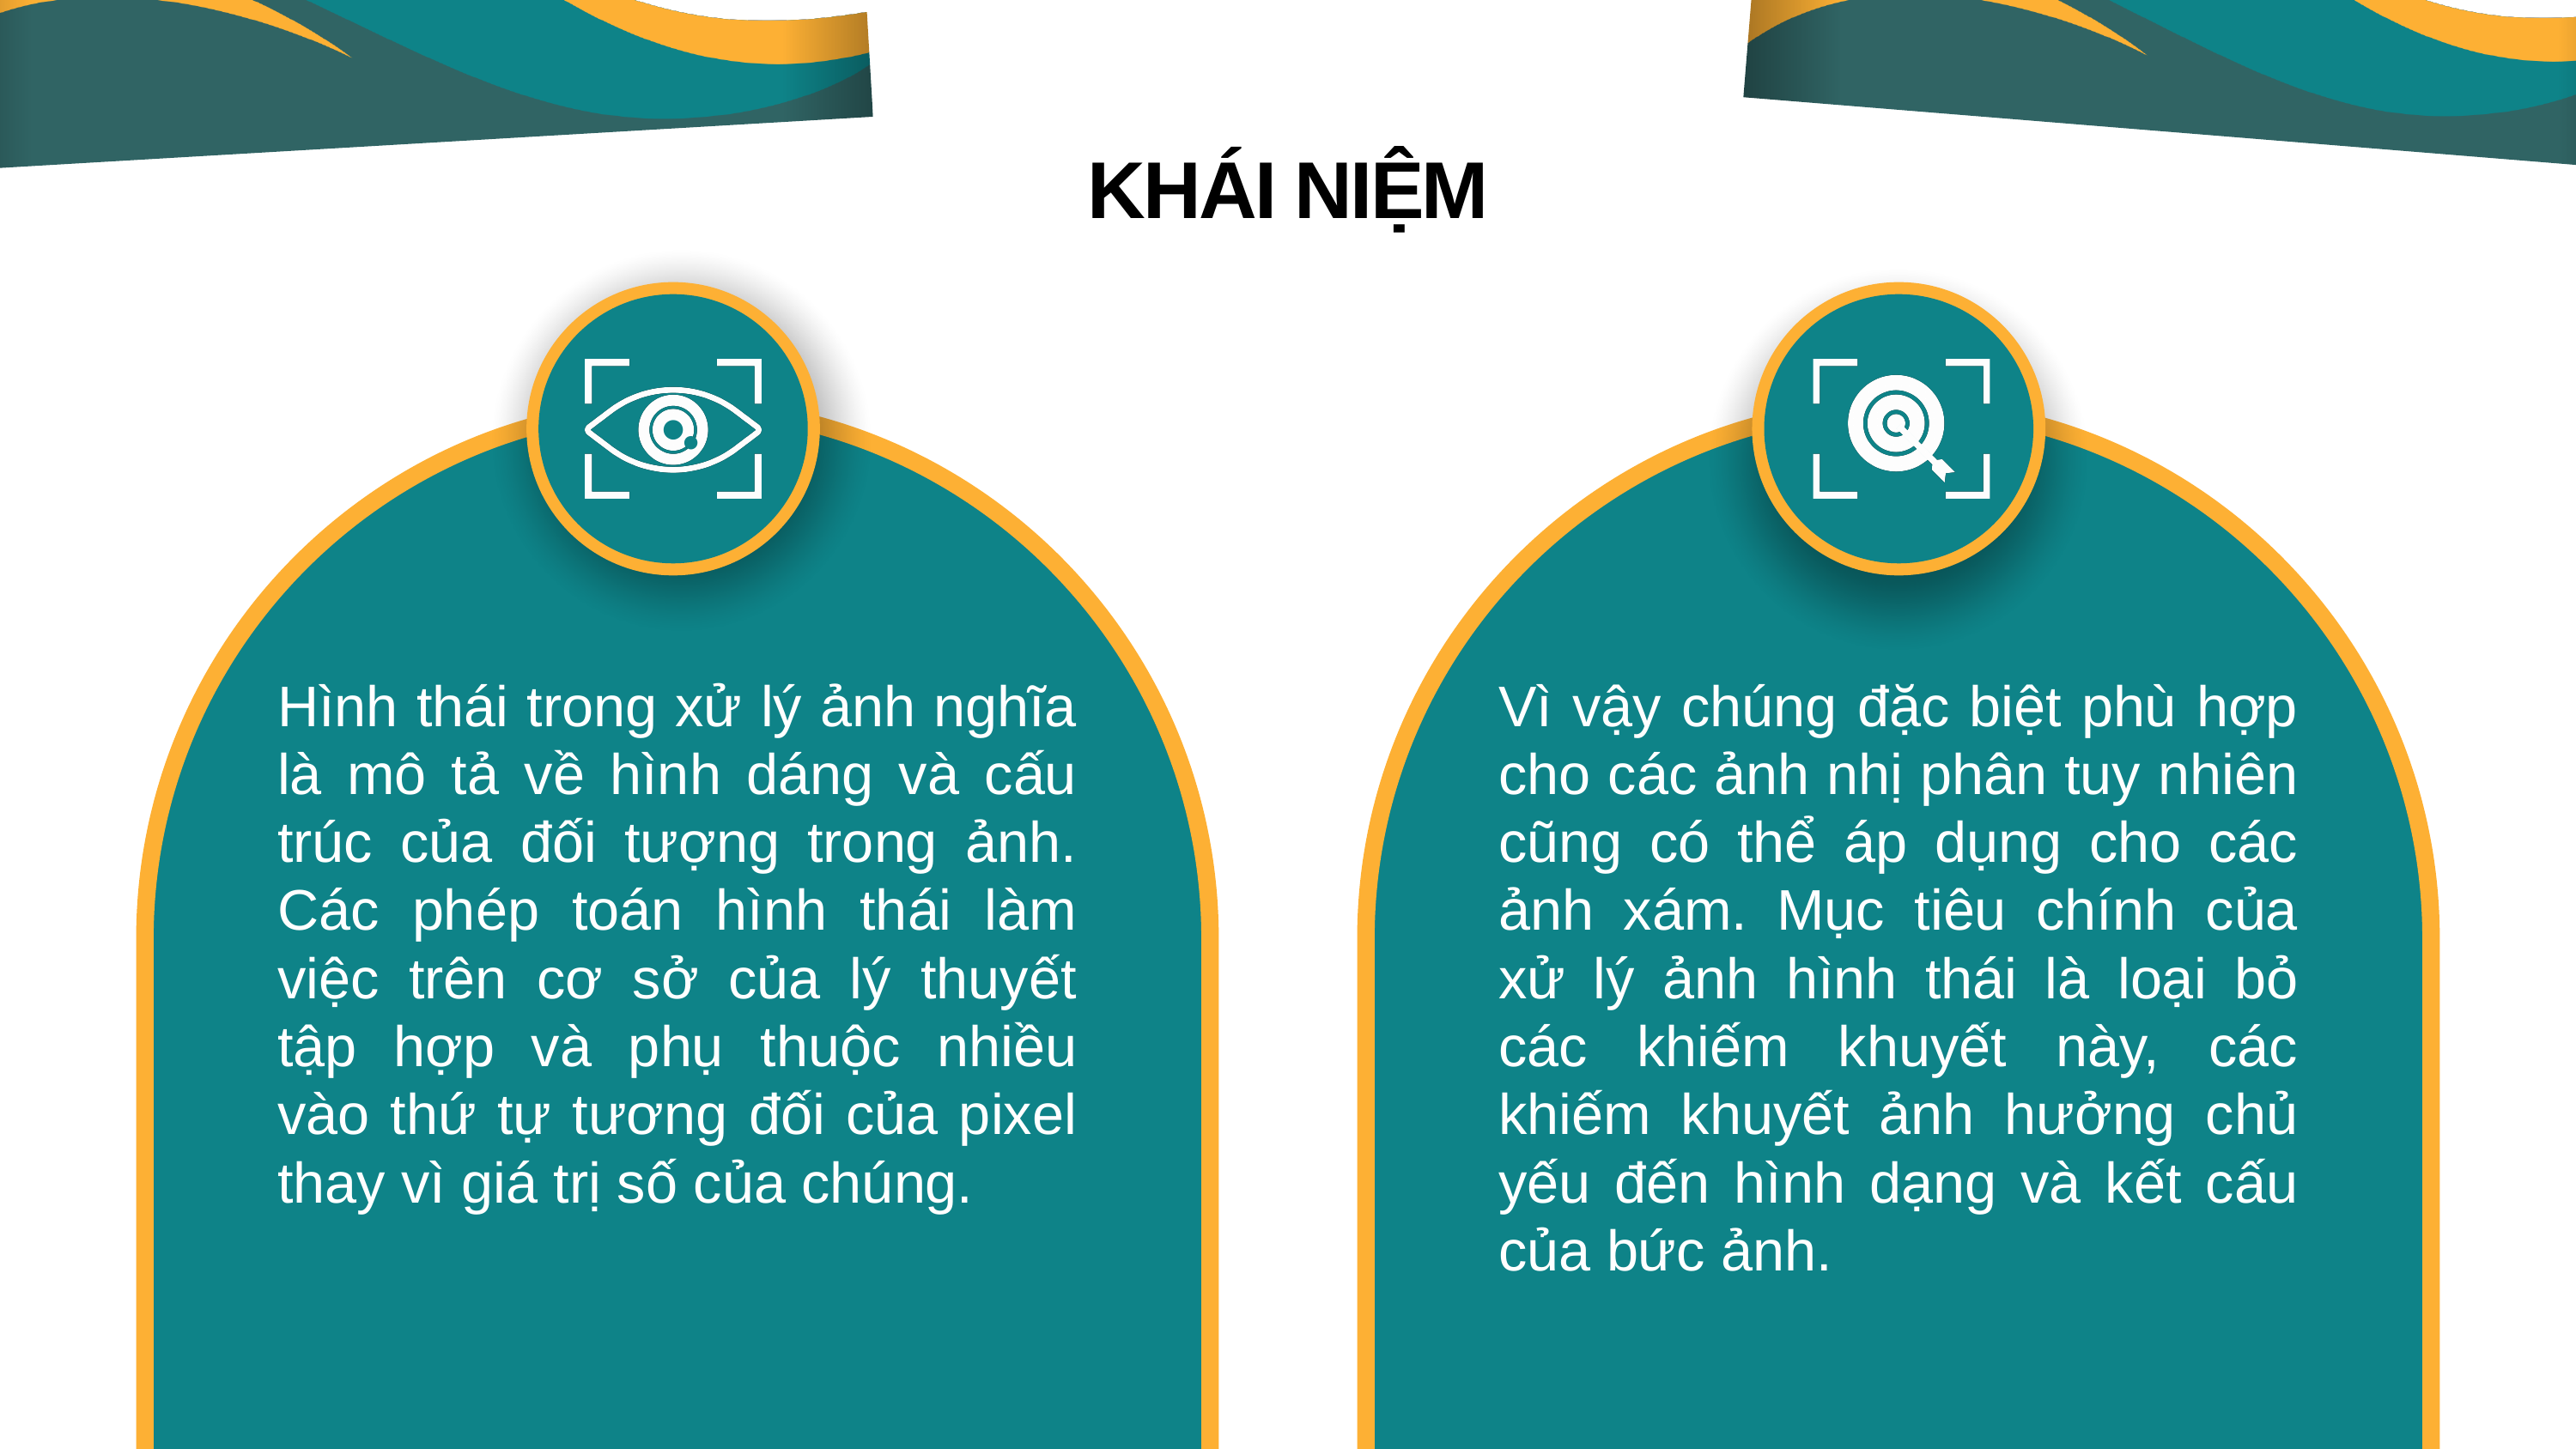

KHÁI NIỆM

Hình thái trong xử lý ảnh nghĩa là mô tả về hình dáng và cấu trúc của đối tượng trong ảnh. Các phép toán hình thái làm việc trên cơ sở của lý thuyết tập hợp và phụ thuộc nhiều vào thứ tự tương đối của pixel thay vì giá trị số của chúng.
Vì vậy chúng đặc biệt phù hợp cho các ảnh nhị phân tuy nhiên cũng có thể áp dụng cho các ảnh xám. Mục tiêu chính của xử lý ảnh hình thái là loại bỏ các khiếm khuyết này, các khiếm khuyết ảnh hưởng chủ yếu đến hình dạng và kết cấu của bức ảnh.